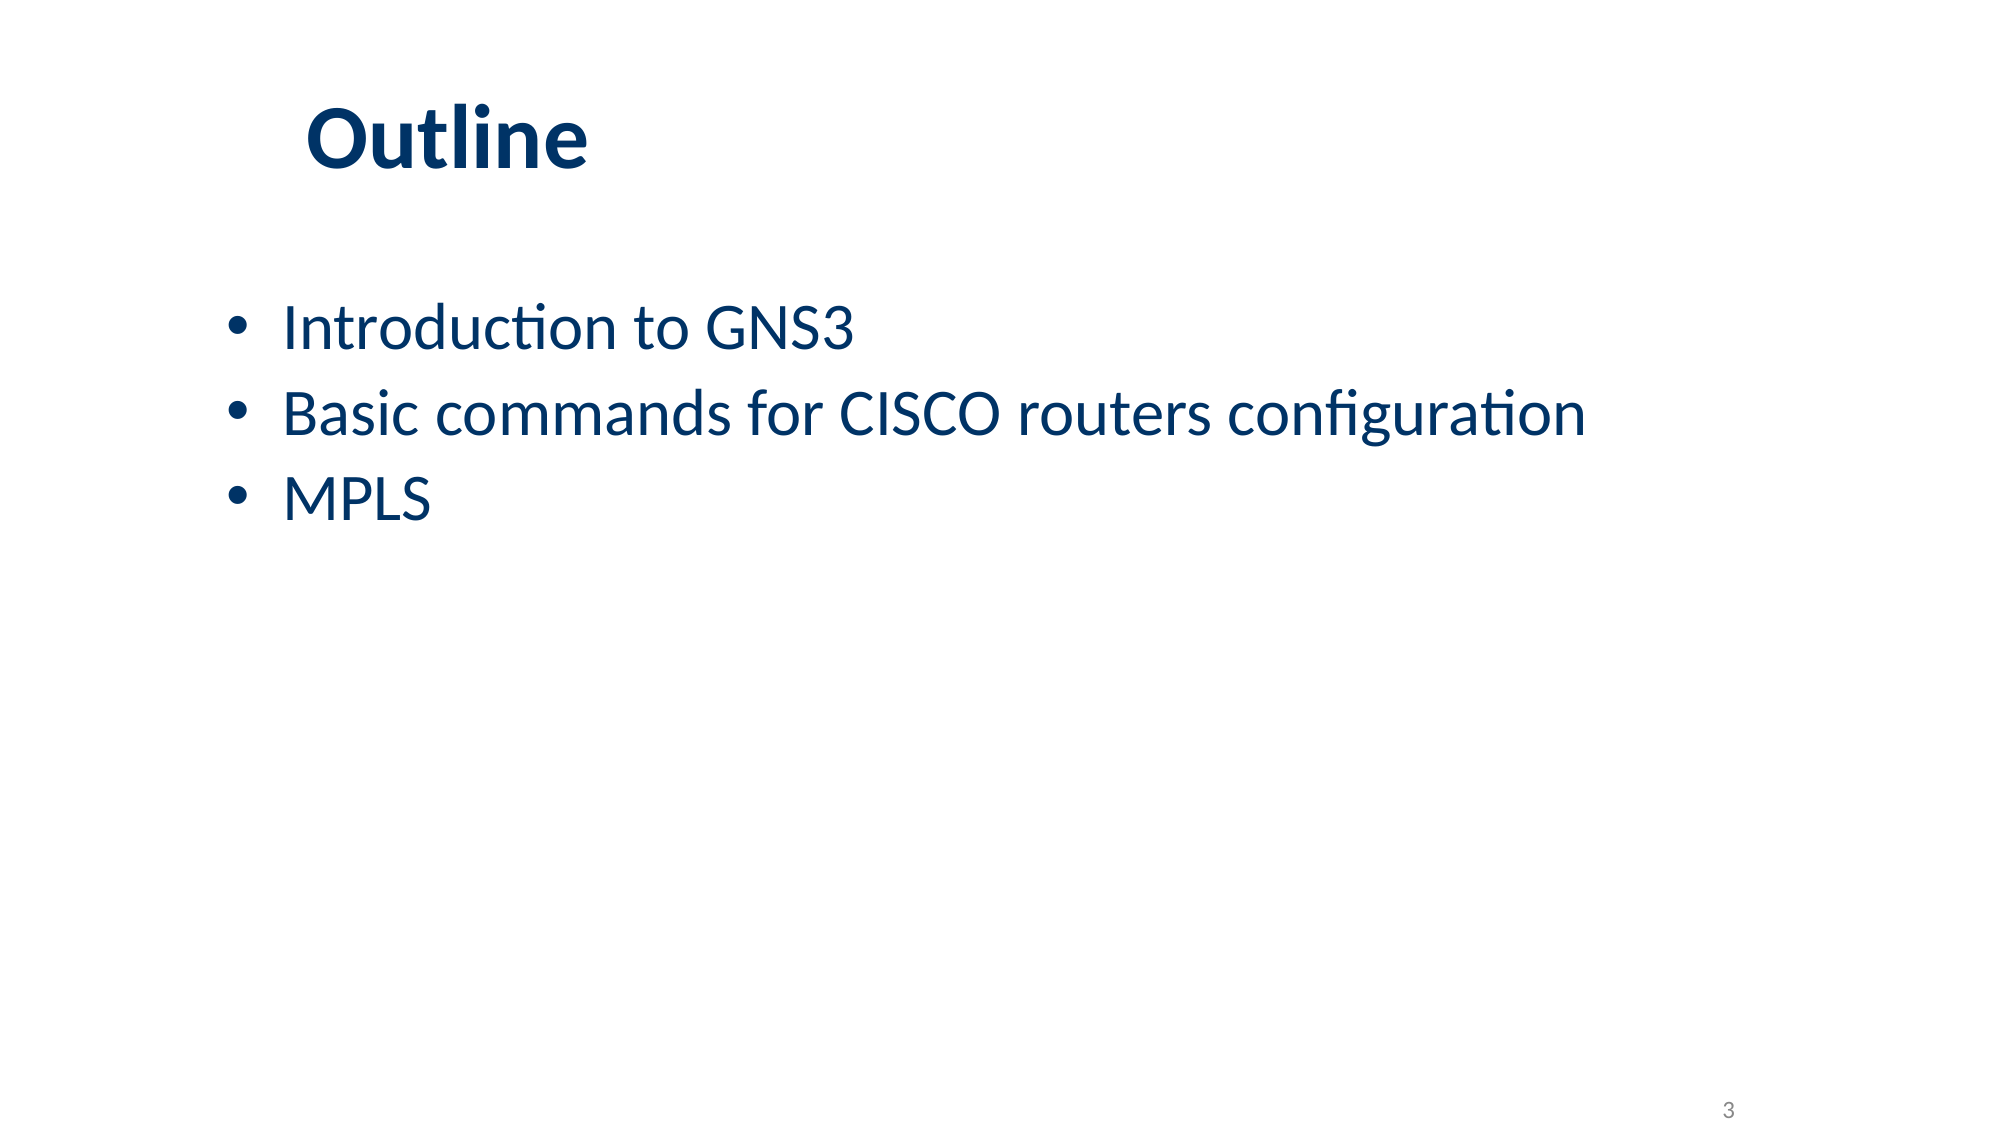

# Outline
Introduction to GNS3
Basic commands for CISCO routers configuration
MPLS
3